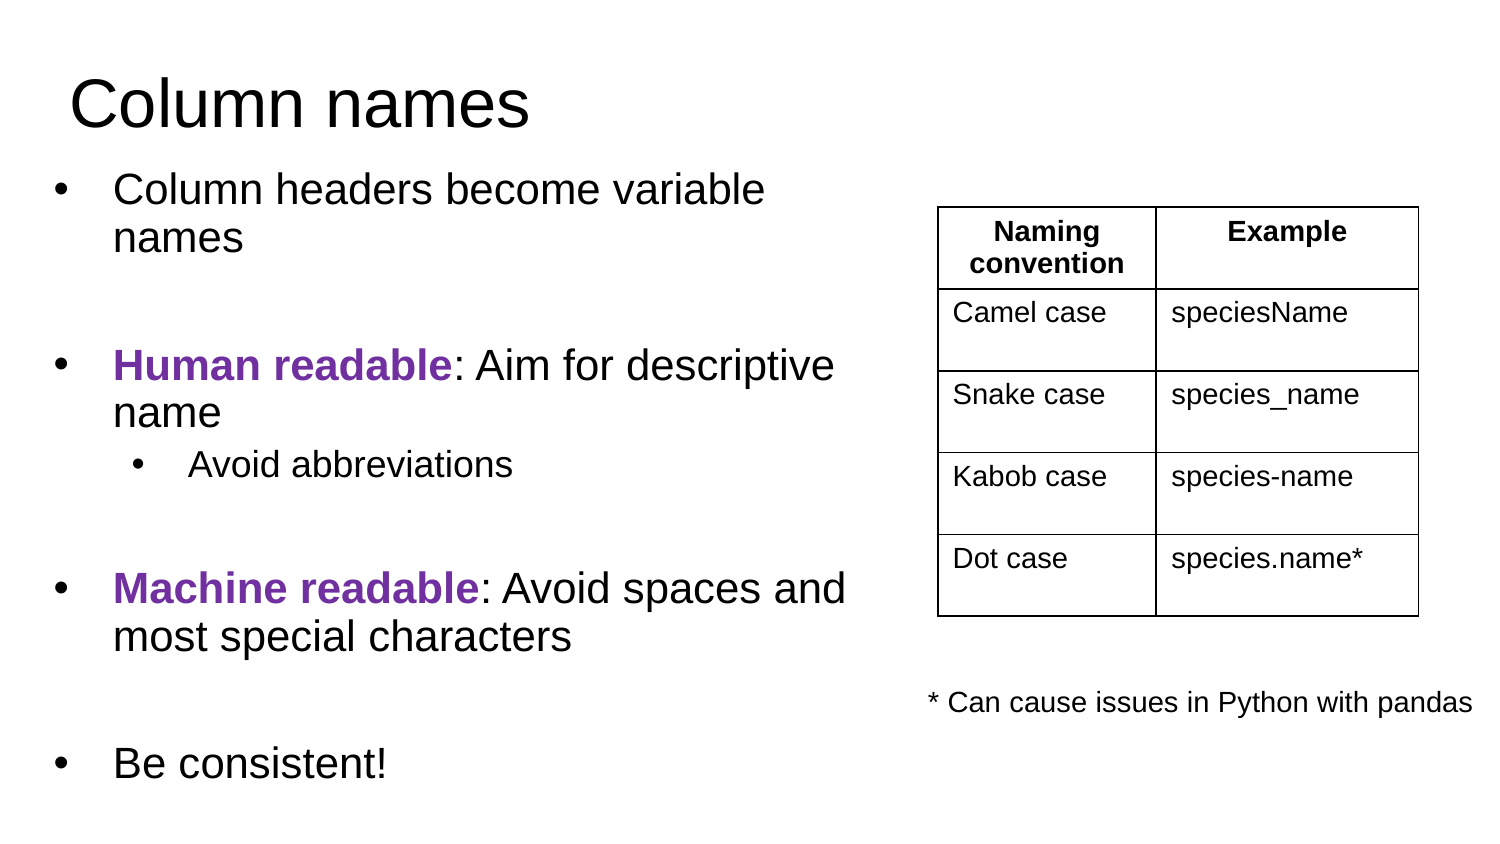

# Column names
Column headers become variable names

Human readable: Aim for descriptive name
Avoid abbreviations

Machine readable: Avoid spaces and most special characters

Be consistent!
| Naming convention | Example |
| --- | --- |
| Camel case | speciesName |
| Snake case | species\_name |
| Kabob case | species-name |
| Dot case | species.name\* |
* Can cause issues in Python with pandas